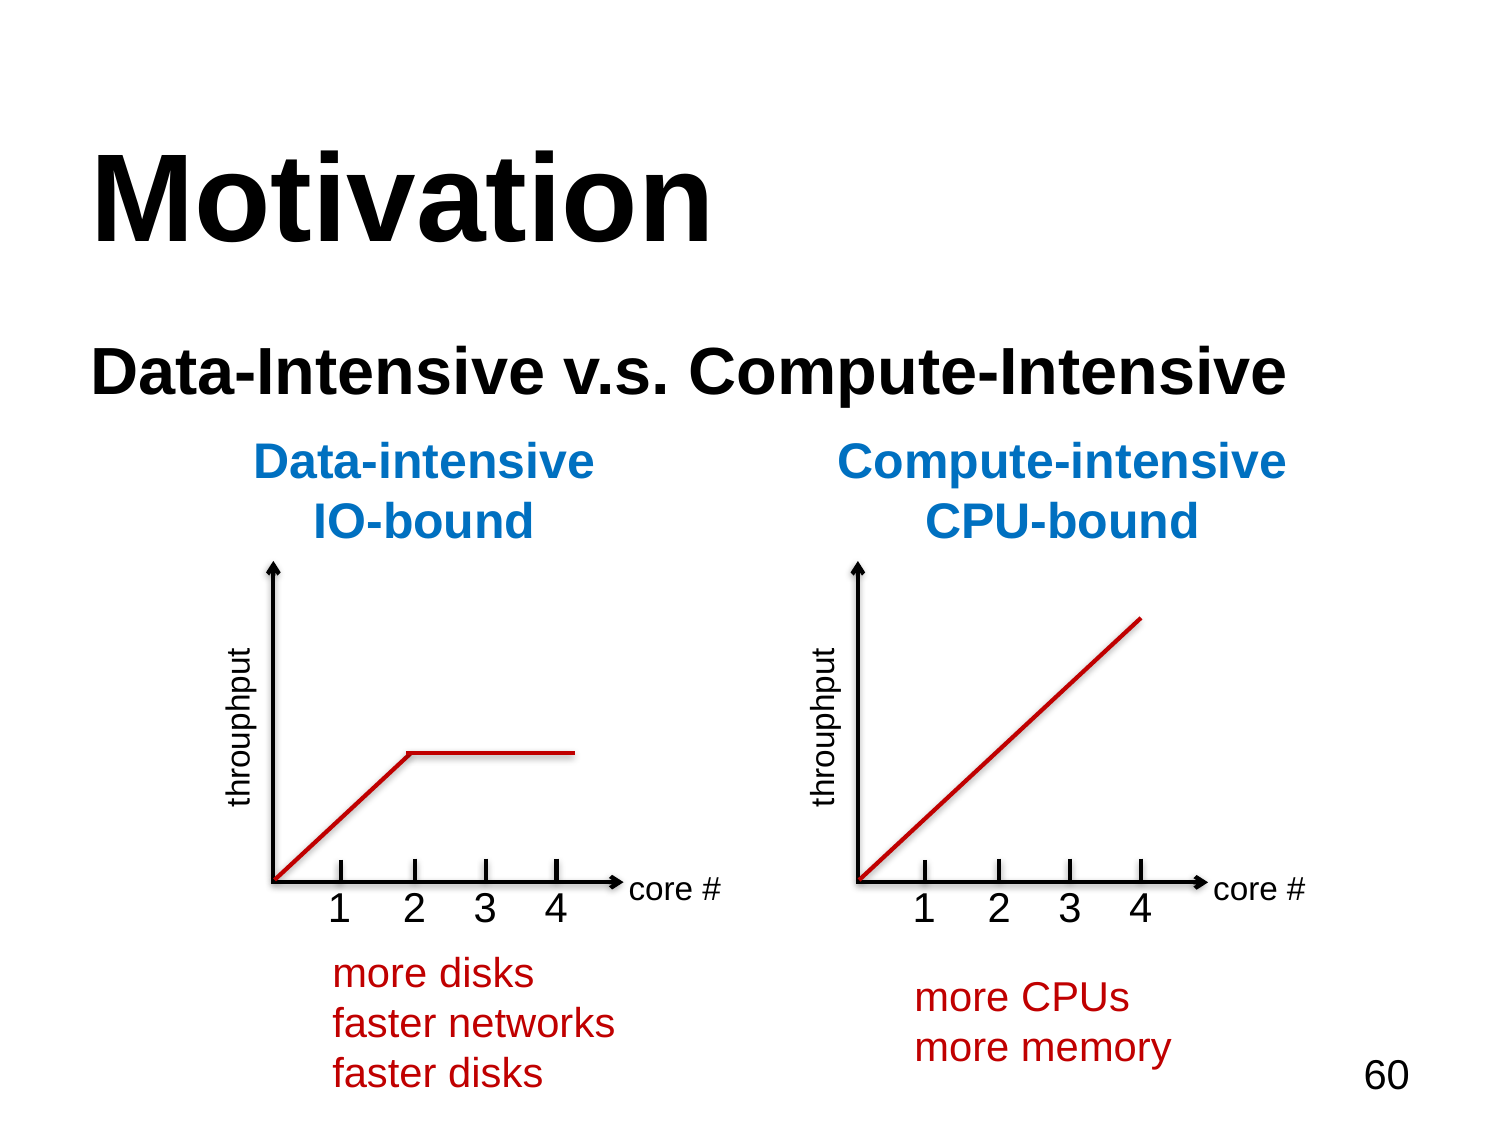

# Motivation
Data-Intensive v.s. Compute-Intensive
Compute-intensive
CPU-bound
Data-intensive
IO-bound
throuphput
core #
throuphput
core #
1
2
3
4
1
2
3
4
more disks
faster networks
faster disks
more CPUs
more memory
60